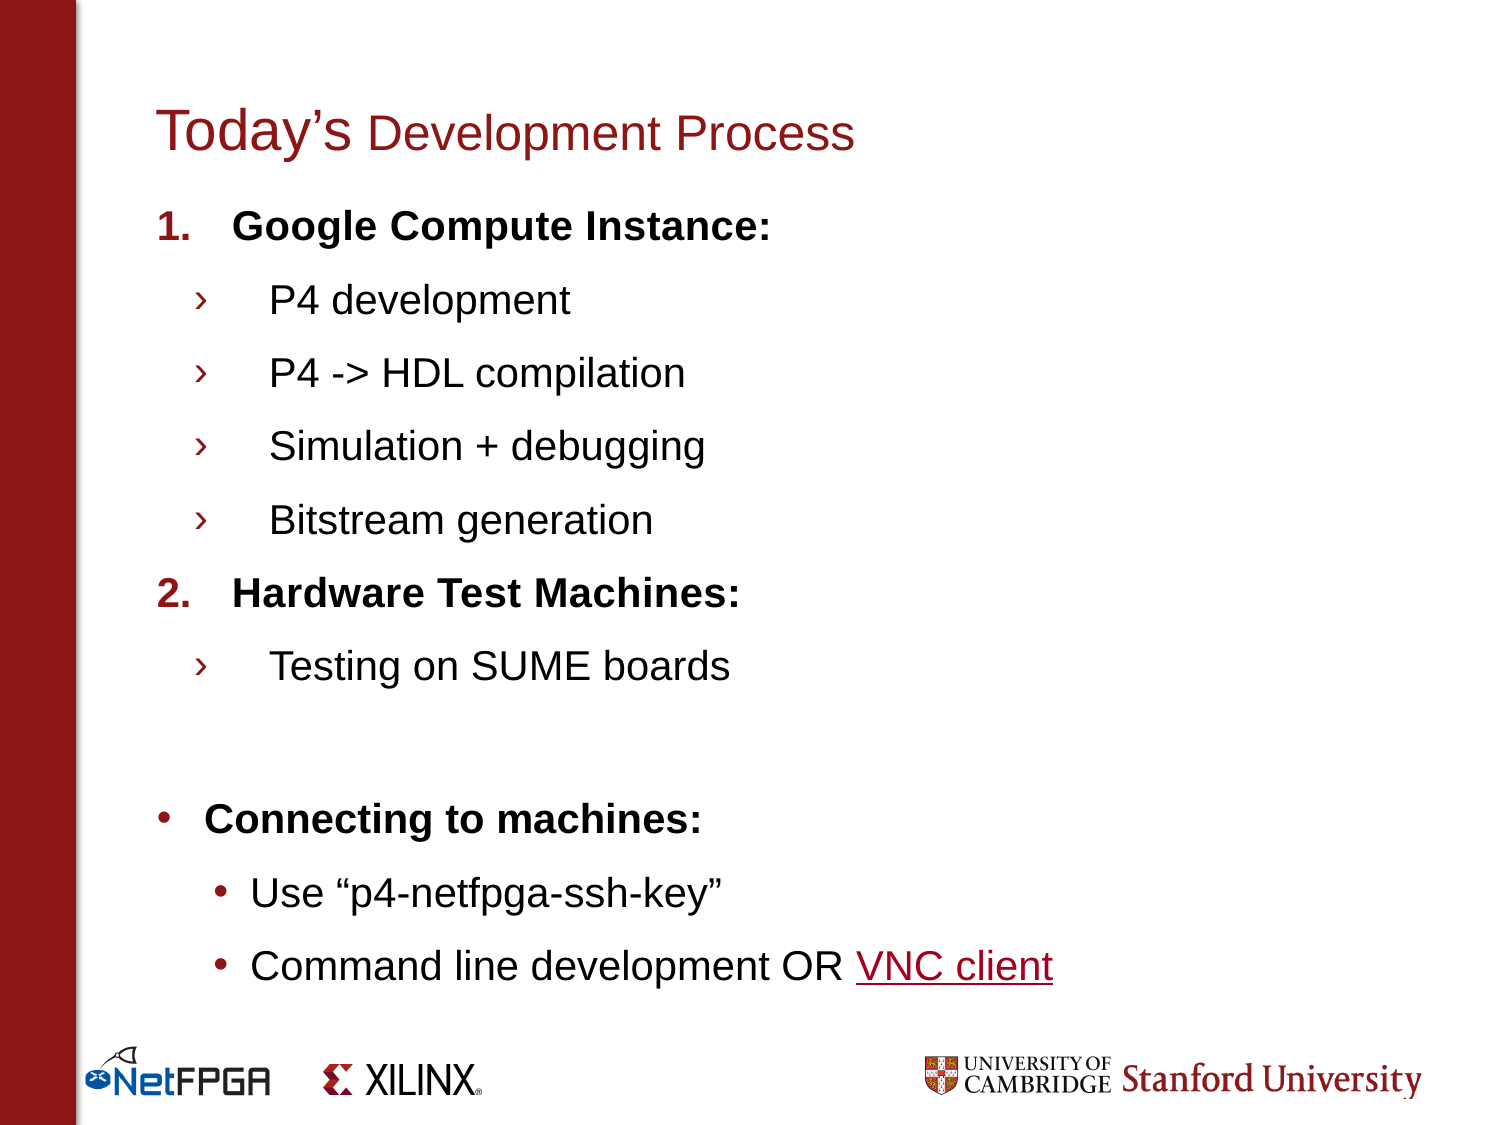

# Today’s Development Process
Google Compute Instance:
P4 development
P4 -> HDL compilation
Simulation + debugging
Bitstream generation
Hardware Test Machines:
Testing on SUME boards

Connecting to machines:
Use “p4-netfpga-ssh-key”
Command line development OR VNC client